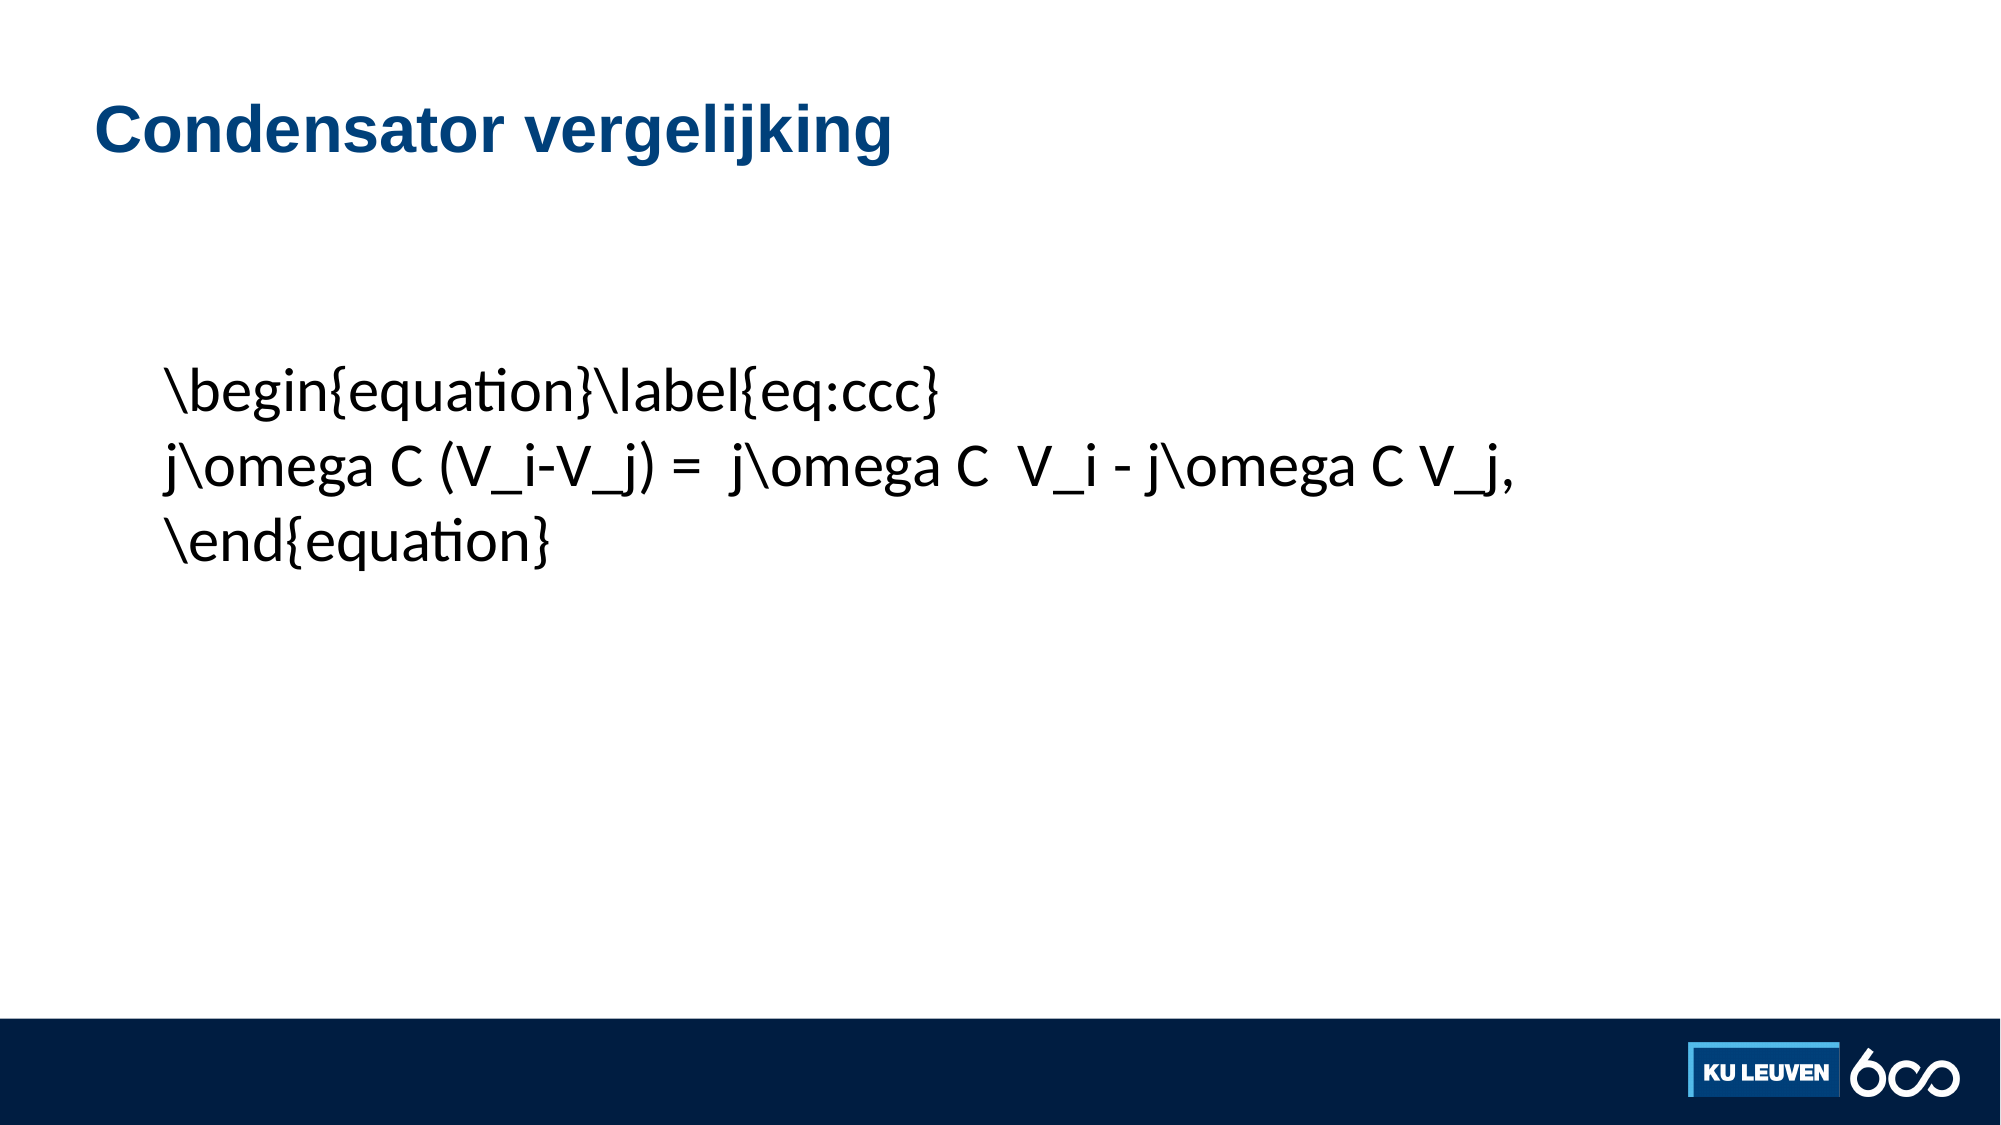

# Condensator vergelijking
\begin{equation}\label{eq:ccc}
j\omega C (V_i-V_j) =  j\omega C  V_i - j\omega C V_j,
\end{equation}